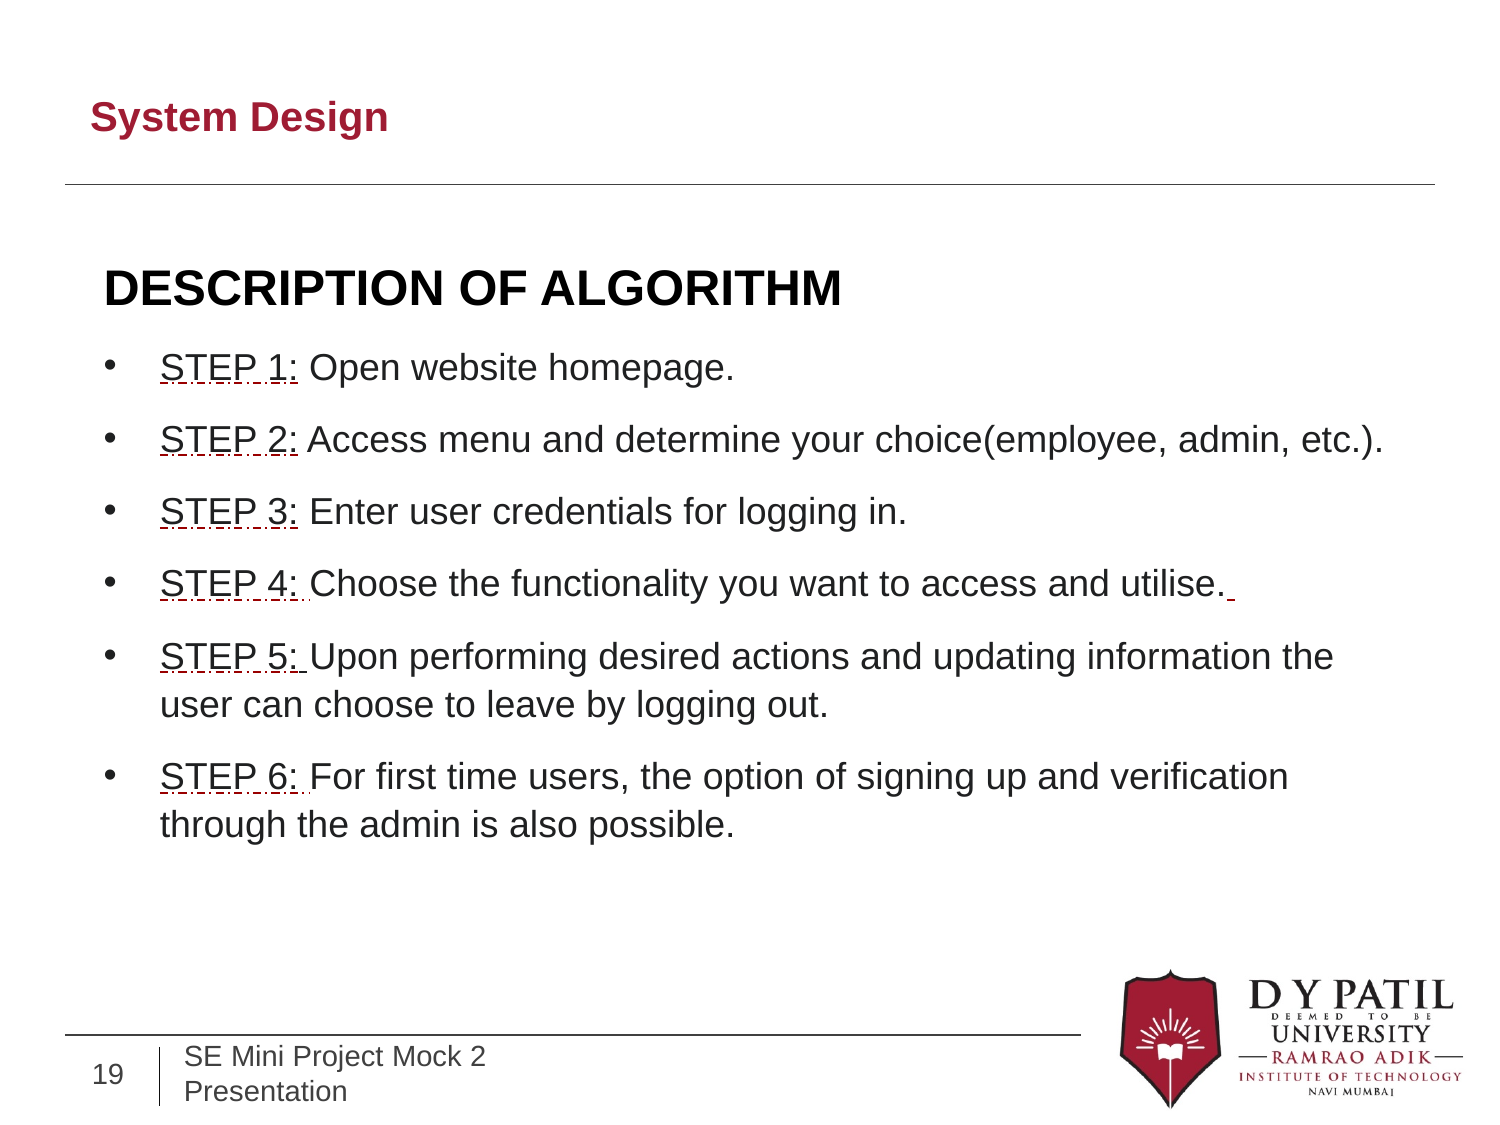

# System Design
DESCRIPTION OF ALGORITHM
STEP 1: Open website homepage.
STEP 2: Access menu and determine your choice(employee, admin, etc.).
STEP 3: Enter user credentials for logging in.
STEP 4: Choose the functionality you want to access and utilise.
STEP 5: Upon performing desired actions and updating information the user can choose to leave by logging out.
STEP 6: For first time users, the option of signing up and verification through the admin is also possible.

19
SE Mini Project Mock 2 Presentation